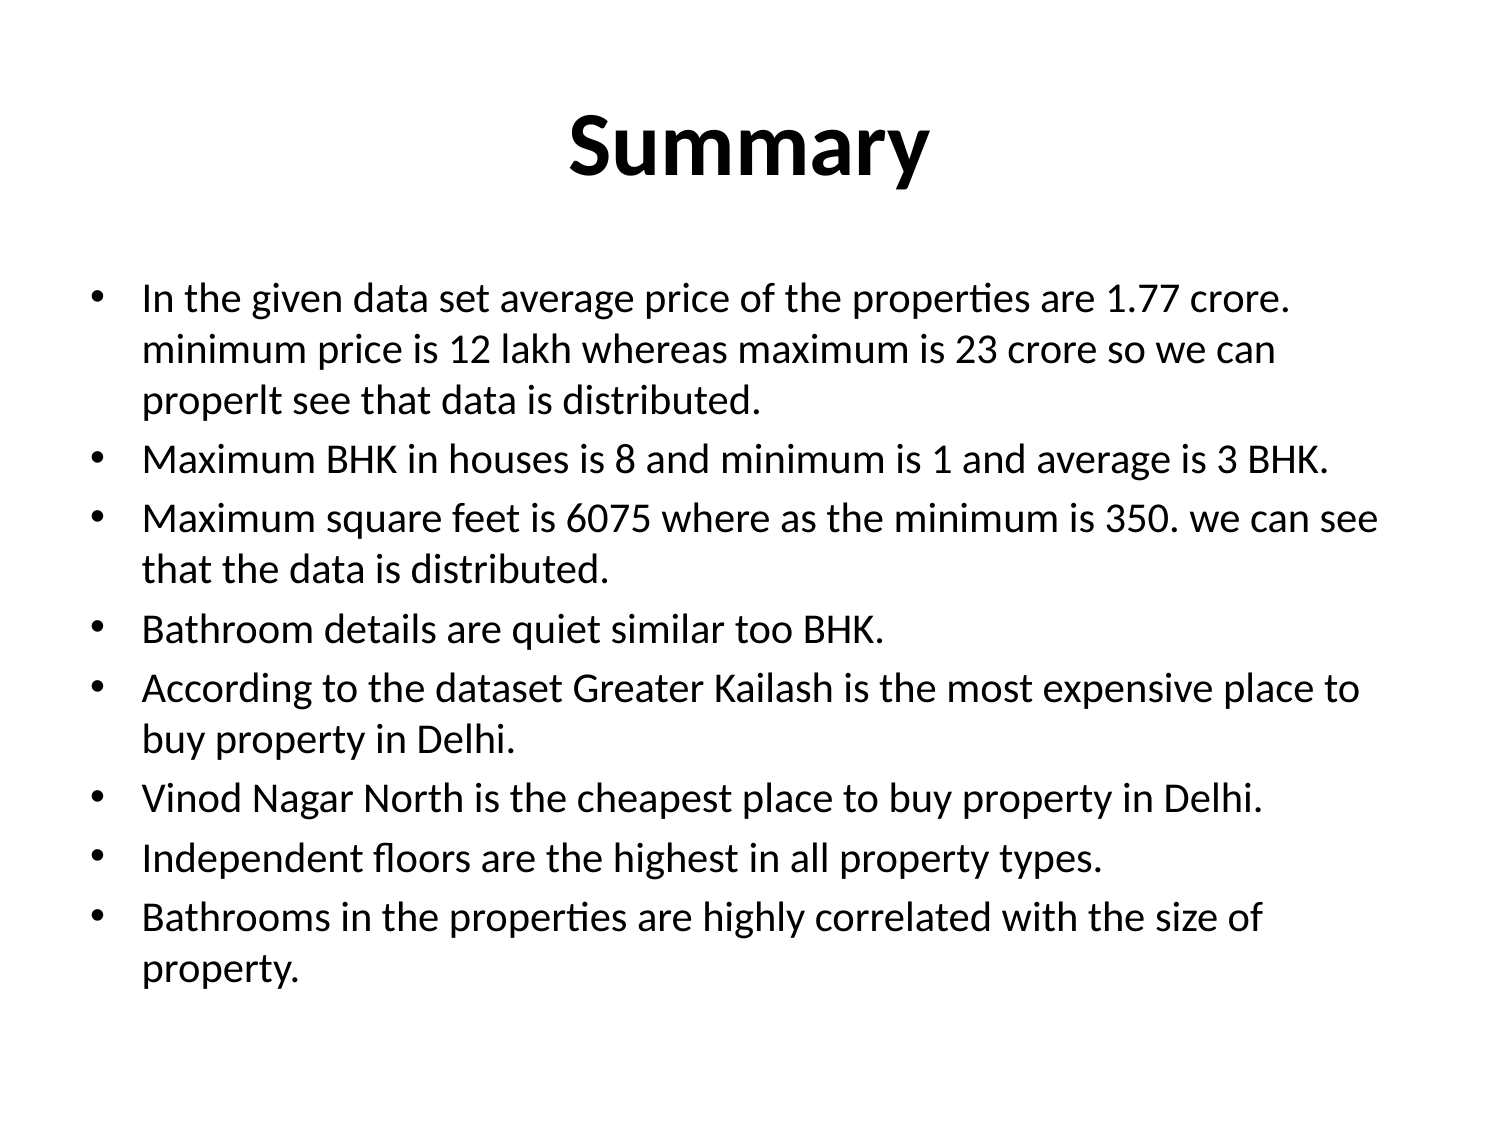

# Summary
In the given data set average price of the properties are 1.77 crore. minimum price is 12 lakh whereas maximum is 23 crore so we can properlt see that data is distributed.
Maximum BHK in houses is 8 and minimum is 1 and average is 3 BHK.
Maximum square feet is 6075 where as the minimum is 350. we can see that the data is distributed.
Bathroom details are quiet similar too BHK.
According to the dataset Greater Kailash is the most expensive place to buy property in Delhi.
Vinod Nagar North is the cheapest place to buy property in Delhi.
Independent floors are the highest in all property types.
Bathrooms in the properties are highly correlated with the size of property.